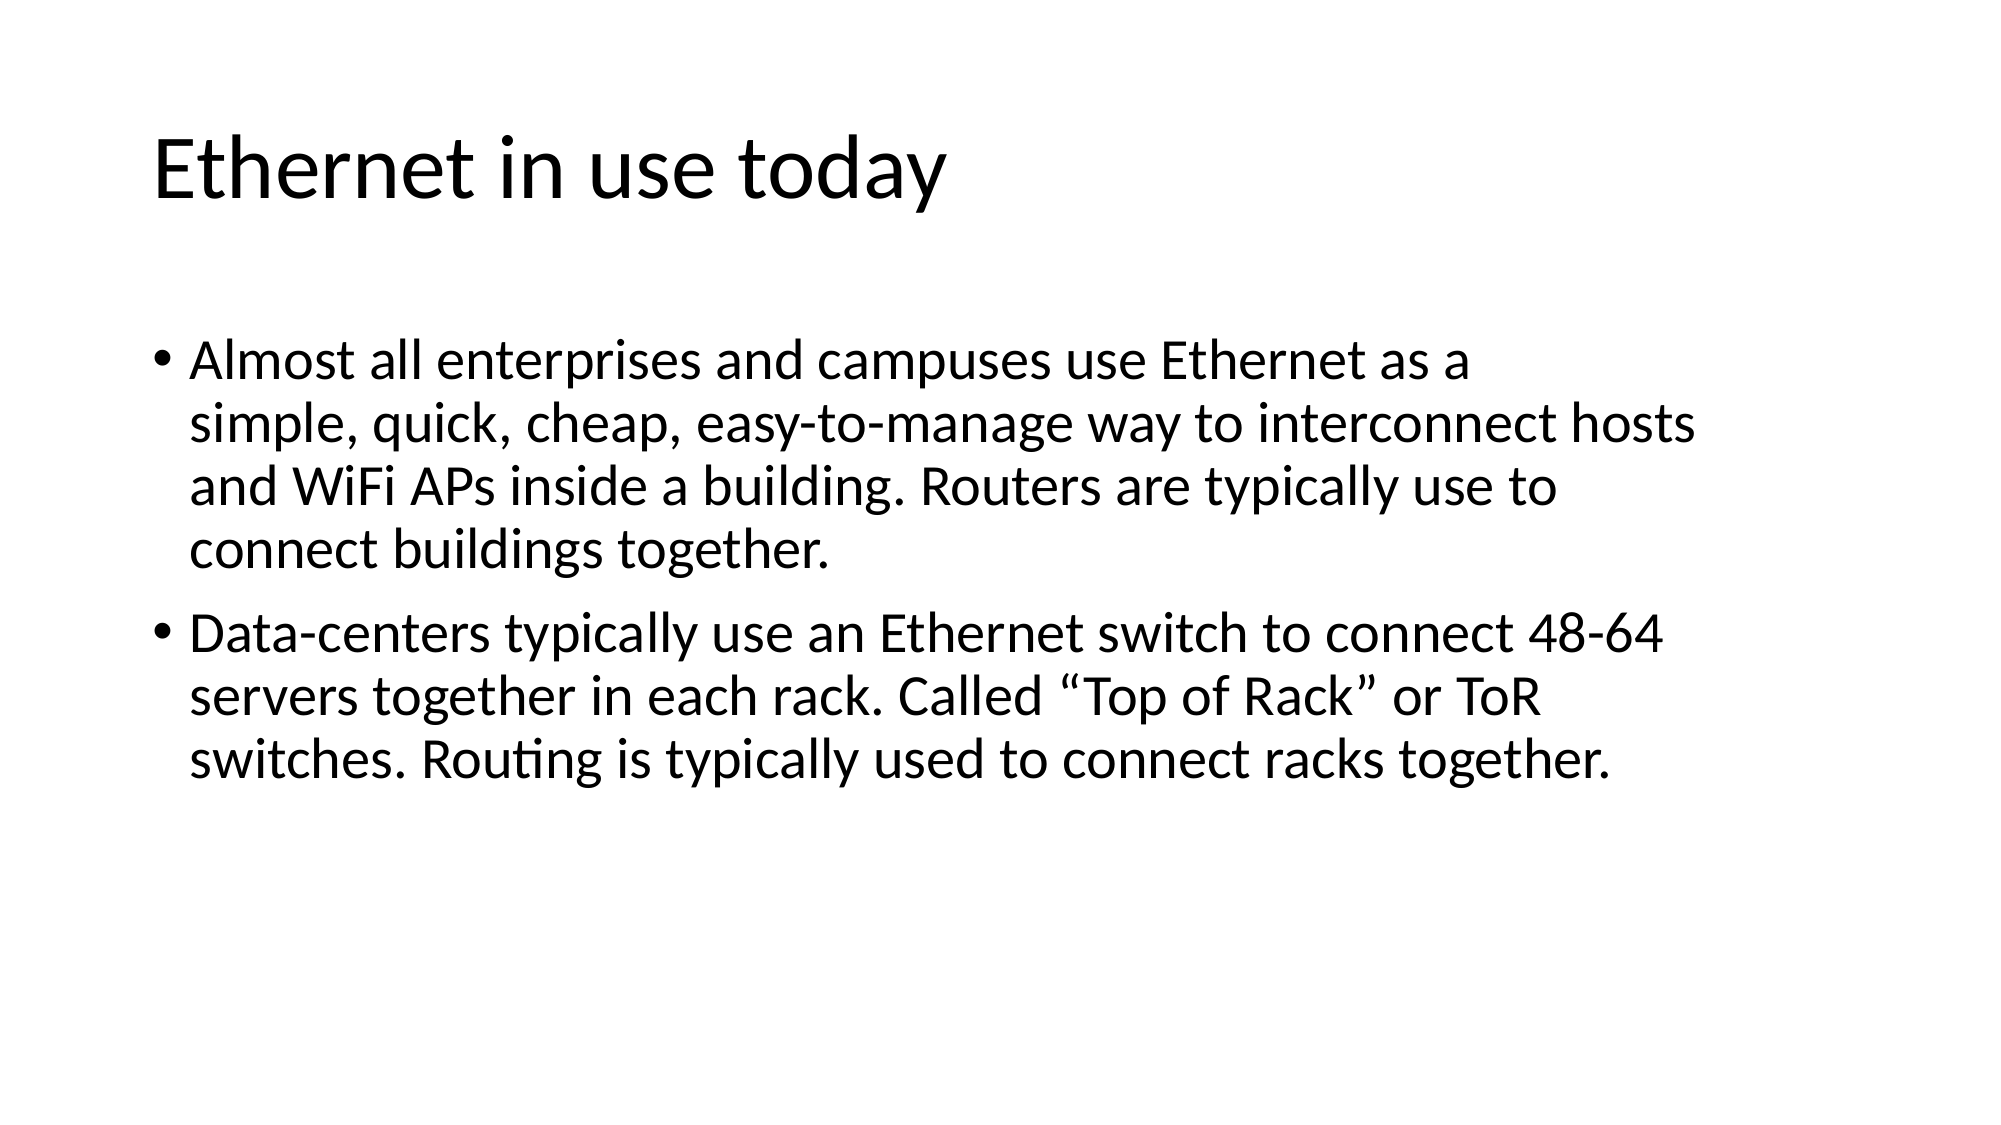

# Ethernet in use today
Almost all enterprises and campuses use Ethernet as a
simple, quick, cheap, easy-to-manage way to interconnect hosts
and WiFi APs inside a building. Routers are typically use to connect buildings together.
Data-centers typically use an Ethernet switch to connect 48-64 servers together in each rack. Called “Top of Rack” or ToR switches. Routing is typically used to connect racks together.